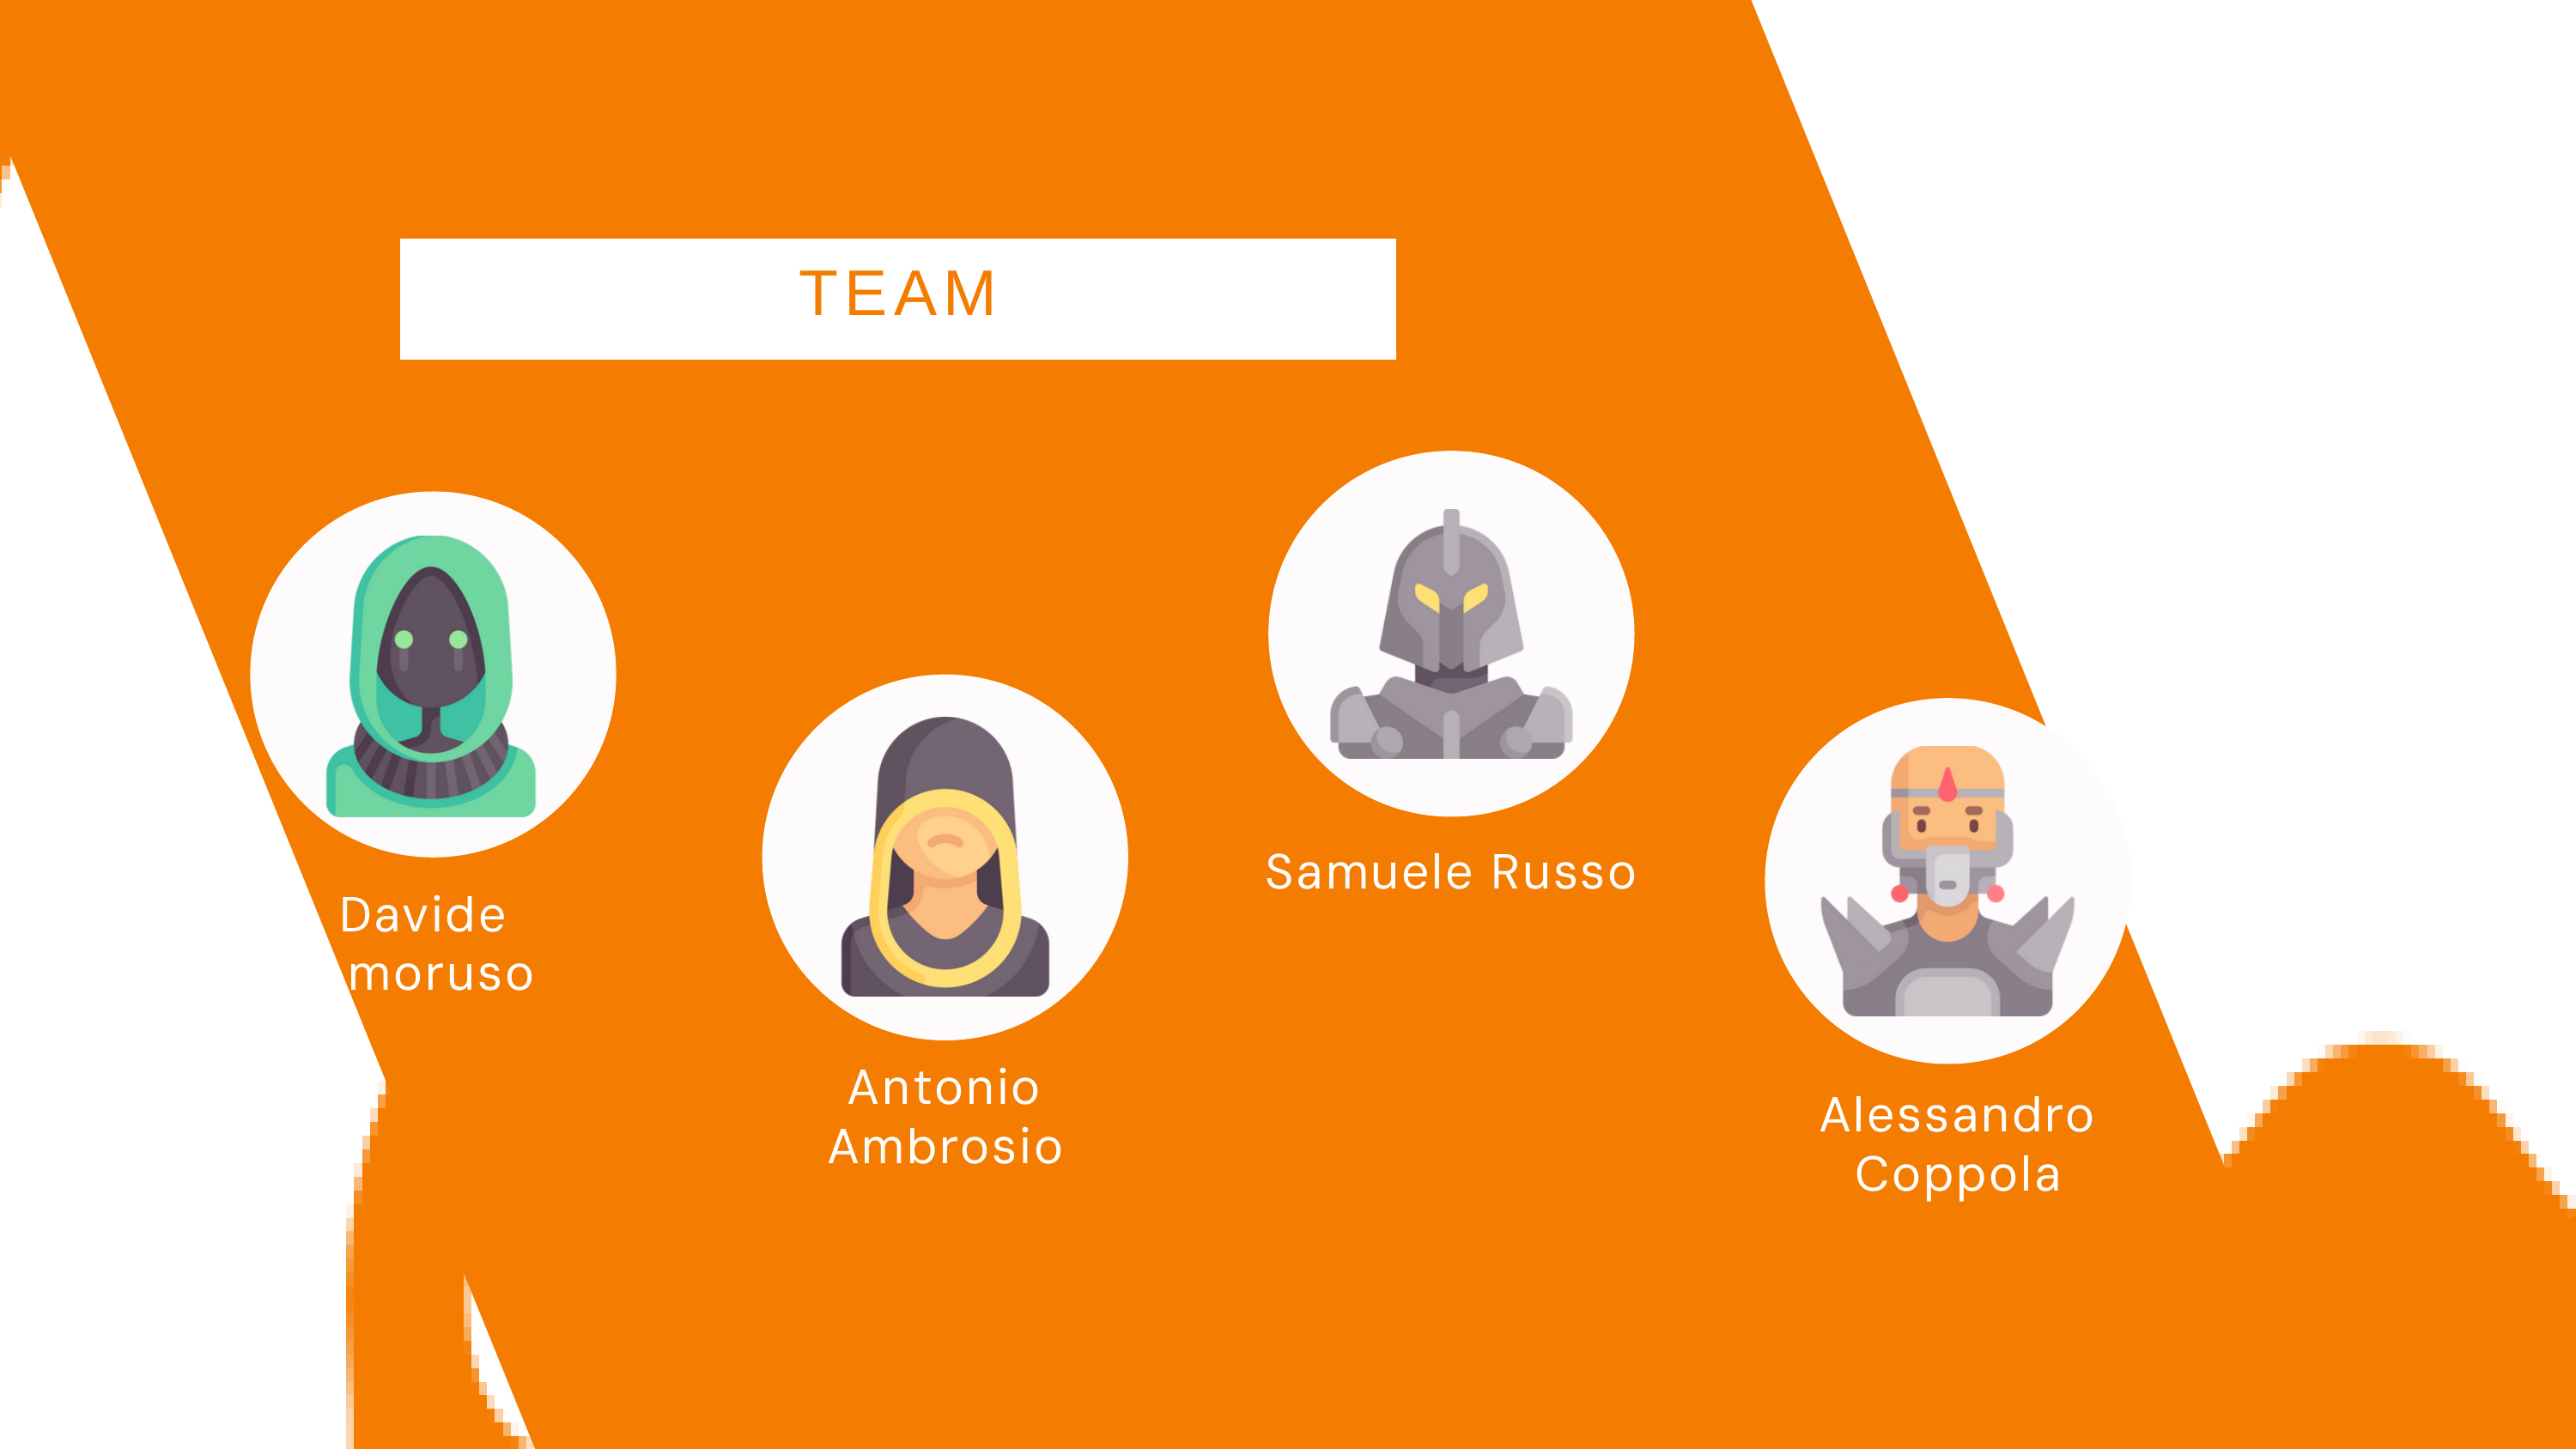

TEAM

Samuele Russo
Davide Amoruso
Antonio Ambrosio
Alessandro Coppola